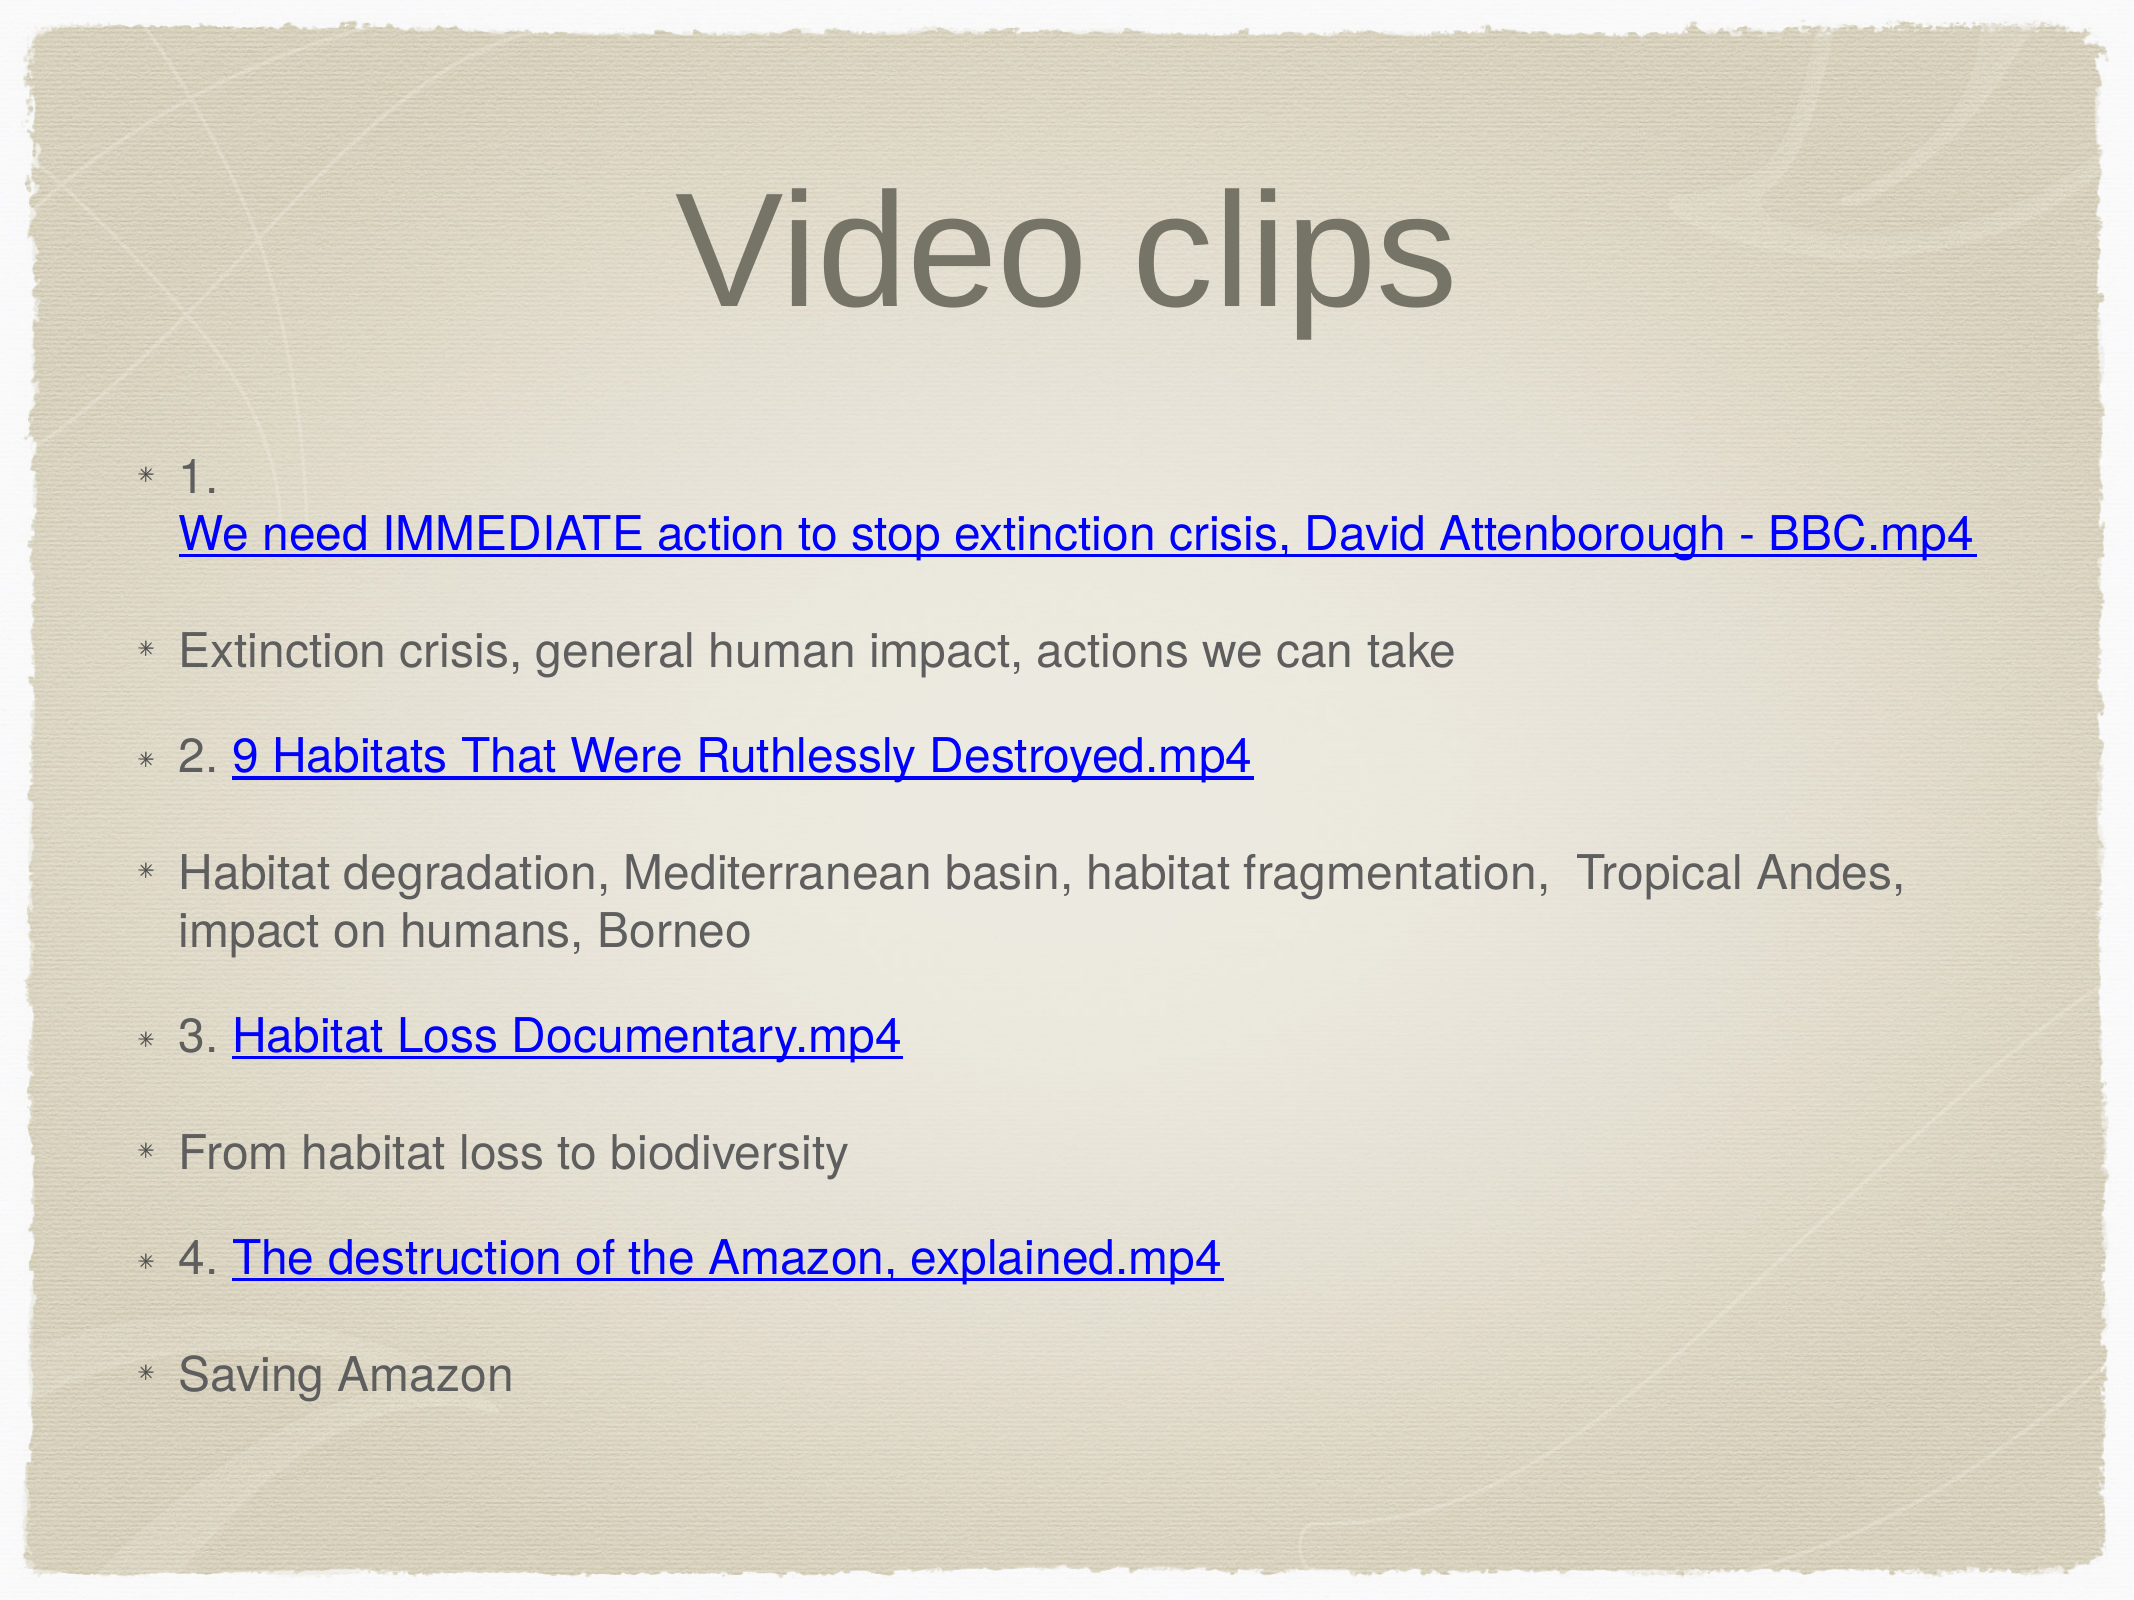

# Video clips
1. We need IMMEDIATE action to stop extinction crisis, David Attenborough - BBC.mp4
Extinction crisis, general human impact, actions we can take
2. 9 Habitats That Were Ruthlessly Destroyed.mp4
Habitat degradation, Mediterranean basin, habitat fragmentation,  Tropical Andes, impact on humans, Borneo
3. Habitat Loss Documentary.mp4
From habitat loss to biodiversity
4. The destruction of the Amazon, explained.mp4
Saving Amazon